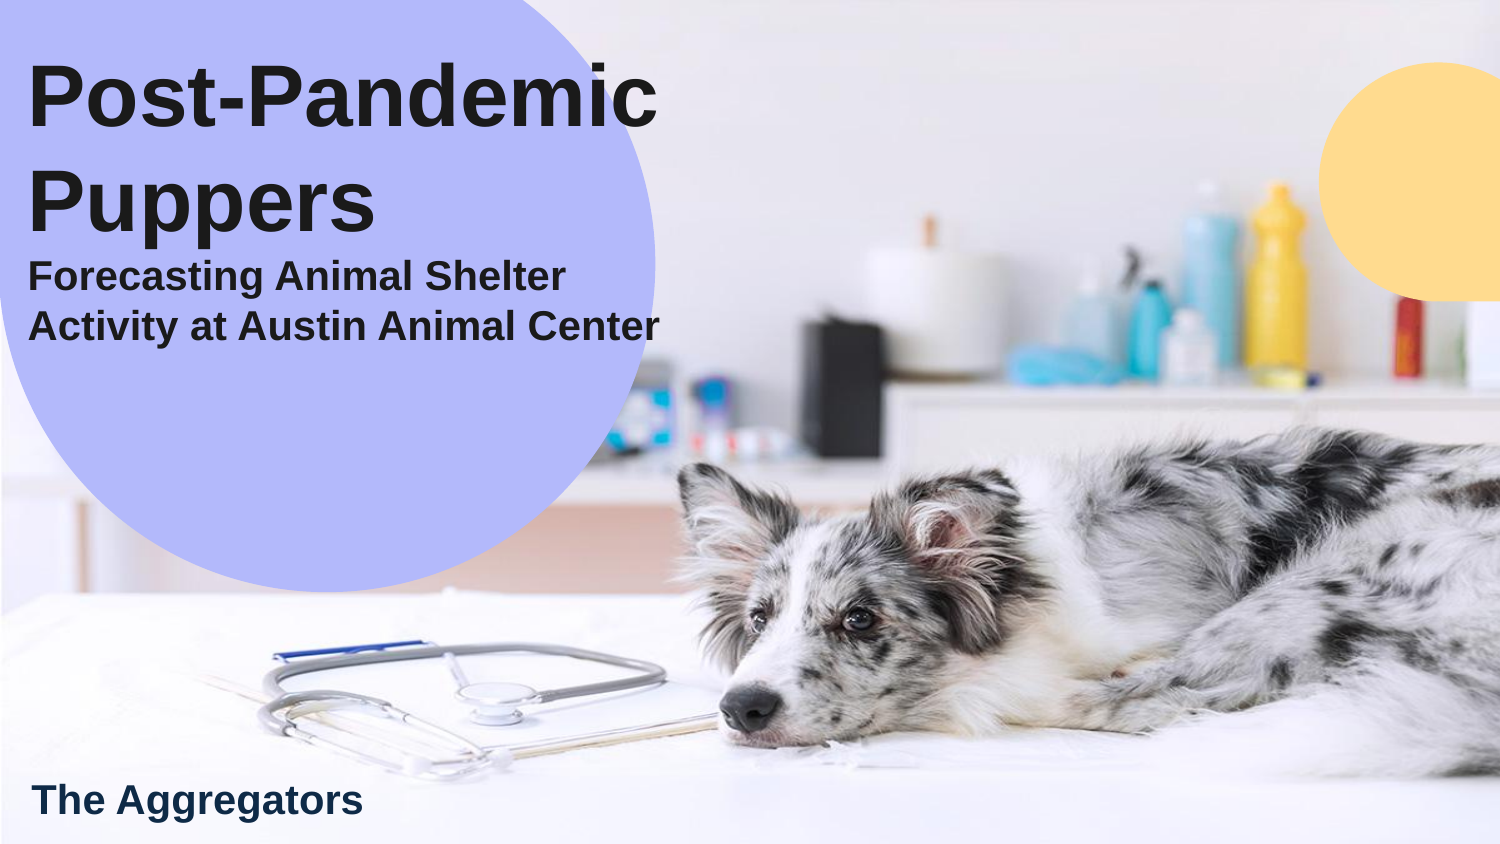

# Post-Pandemic Puppers
Forecasting Animal Shelter Activity at Austin Animal Center
The Aggregators